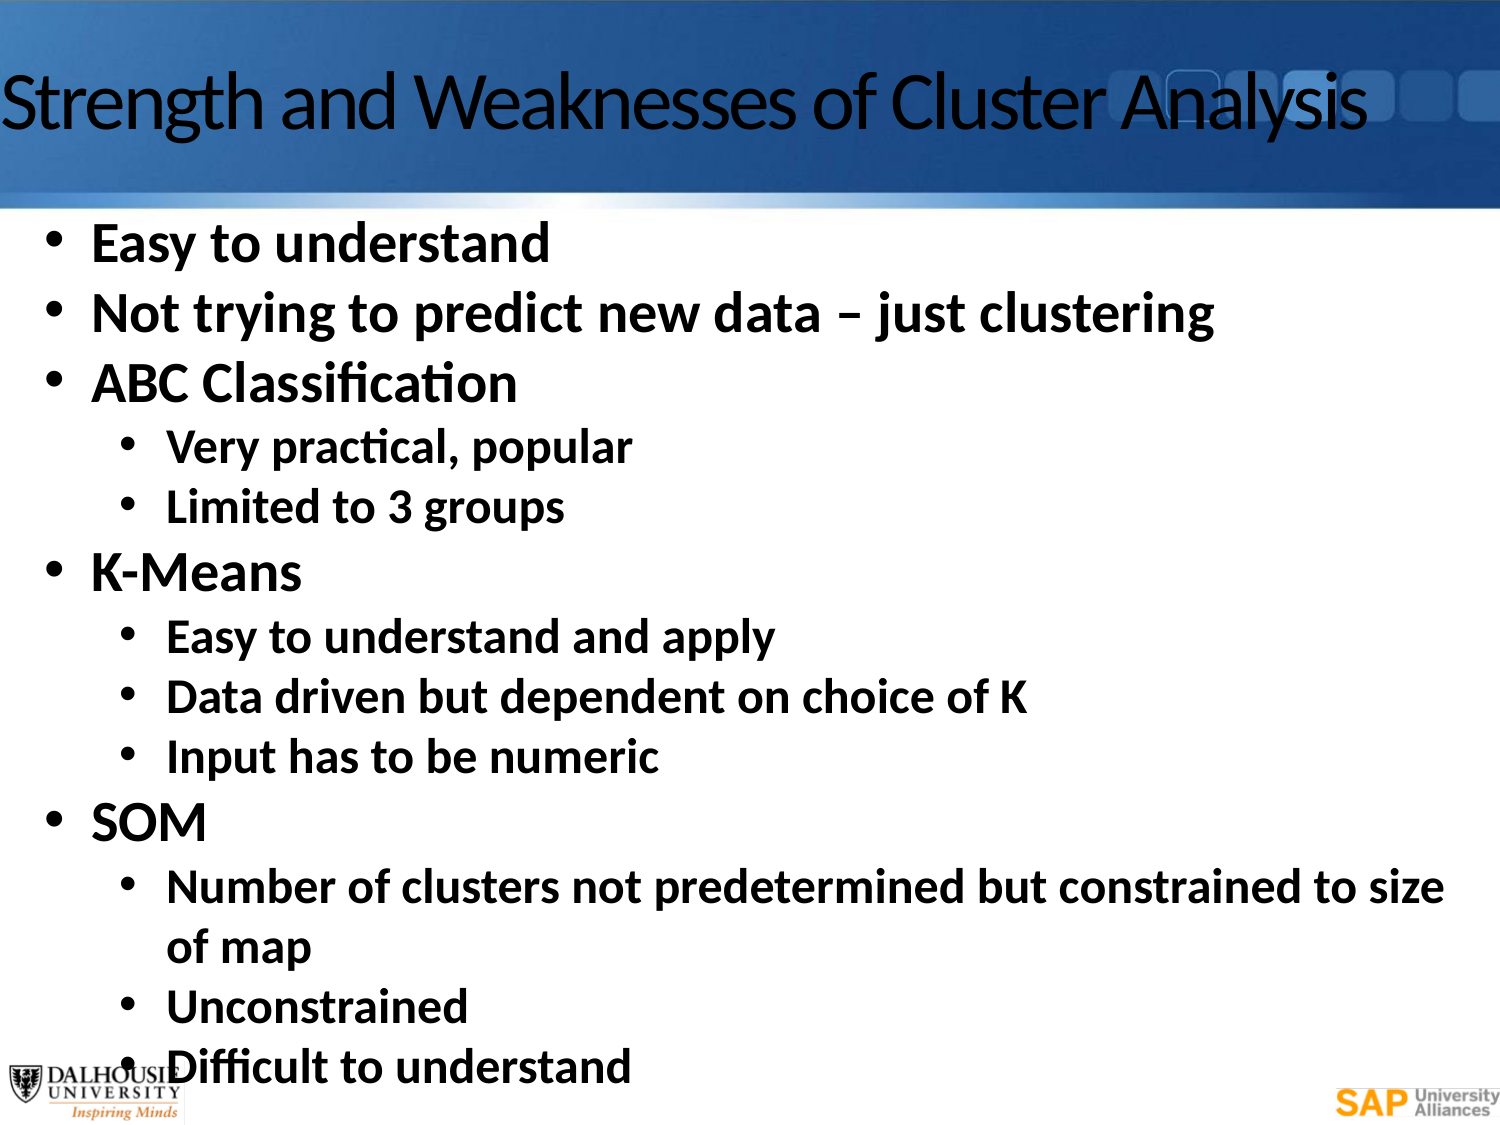

# Strength and Weaknesses of Cluster Analysis
Easy to understand
Not trying to predict new data – just clustering
ABC Classification
Very practical, popular
Limited to 3 groups
K-Means
Easy to understand and apply
Data driven but dependent on choice of K
Input has to be numeric
SOM
Number of clusters not predetermined but constrained to size of map
Unconstrained
Difficult to understand